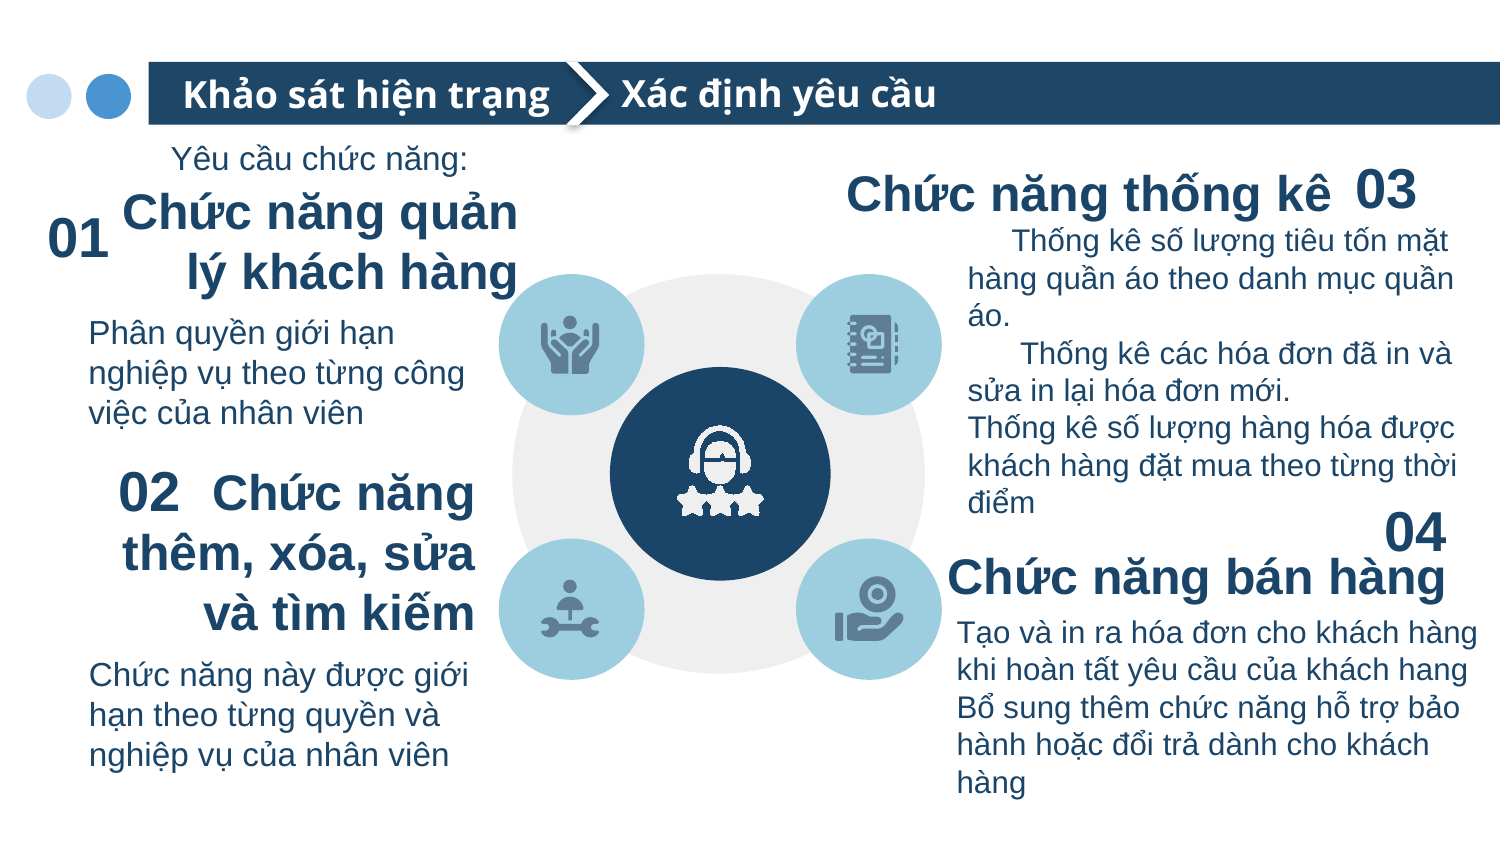

Xác định yêu cầu

Khảo sát hiện trạng
Yêu cầu chức năng:
Chức năng thống kê
03
     Thống kê số lượng tiêu tốn mặt hàng quần áo theo danh mục quần áo.
      Thống kê các hóa đơn đã in và sửa in lại hóa đơn mới.
Thống kê số lượng hàng hóa được khách hàng đặt mua theo từng thời điểm
01
Chức năng quản lý khách hàng

Phân quyền giới hạn nghiệp vụ theo từng công việc của nhân viên

02
Chức năng thêm, xóa, sửa và tìm kiếm
04
Chức năng bán hàng

Tạo và in ra hóa đơn cho khách hàng khi hoàn tất yêu cầu của khách hang
Bổ sung thêm chức năng hỗ trợ bảo hành hoặc đổi trả dành cho khách hàng
Chức năng này được giới hạn theo từng quyền và nghiệp vụ của nhân viên